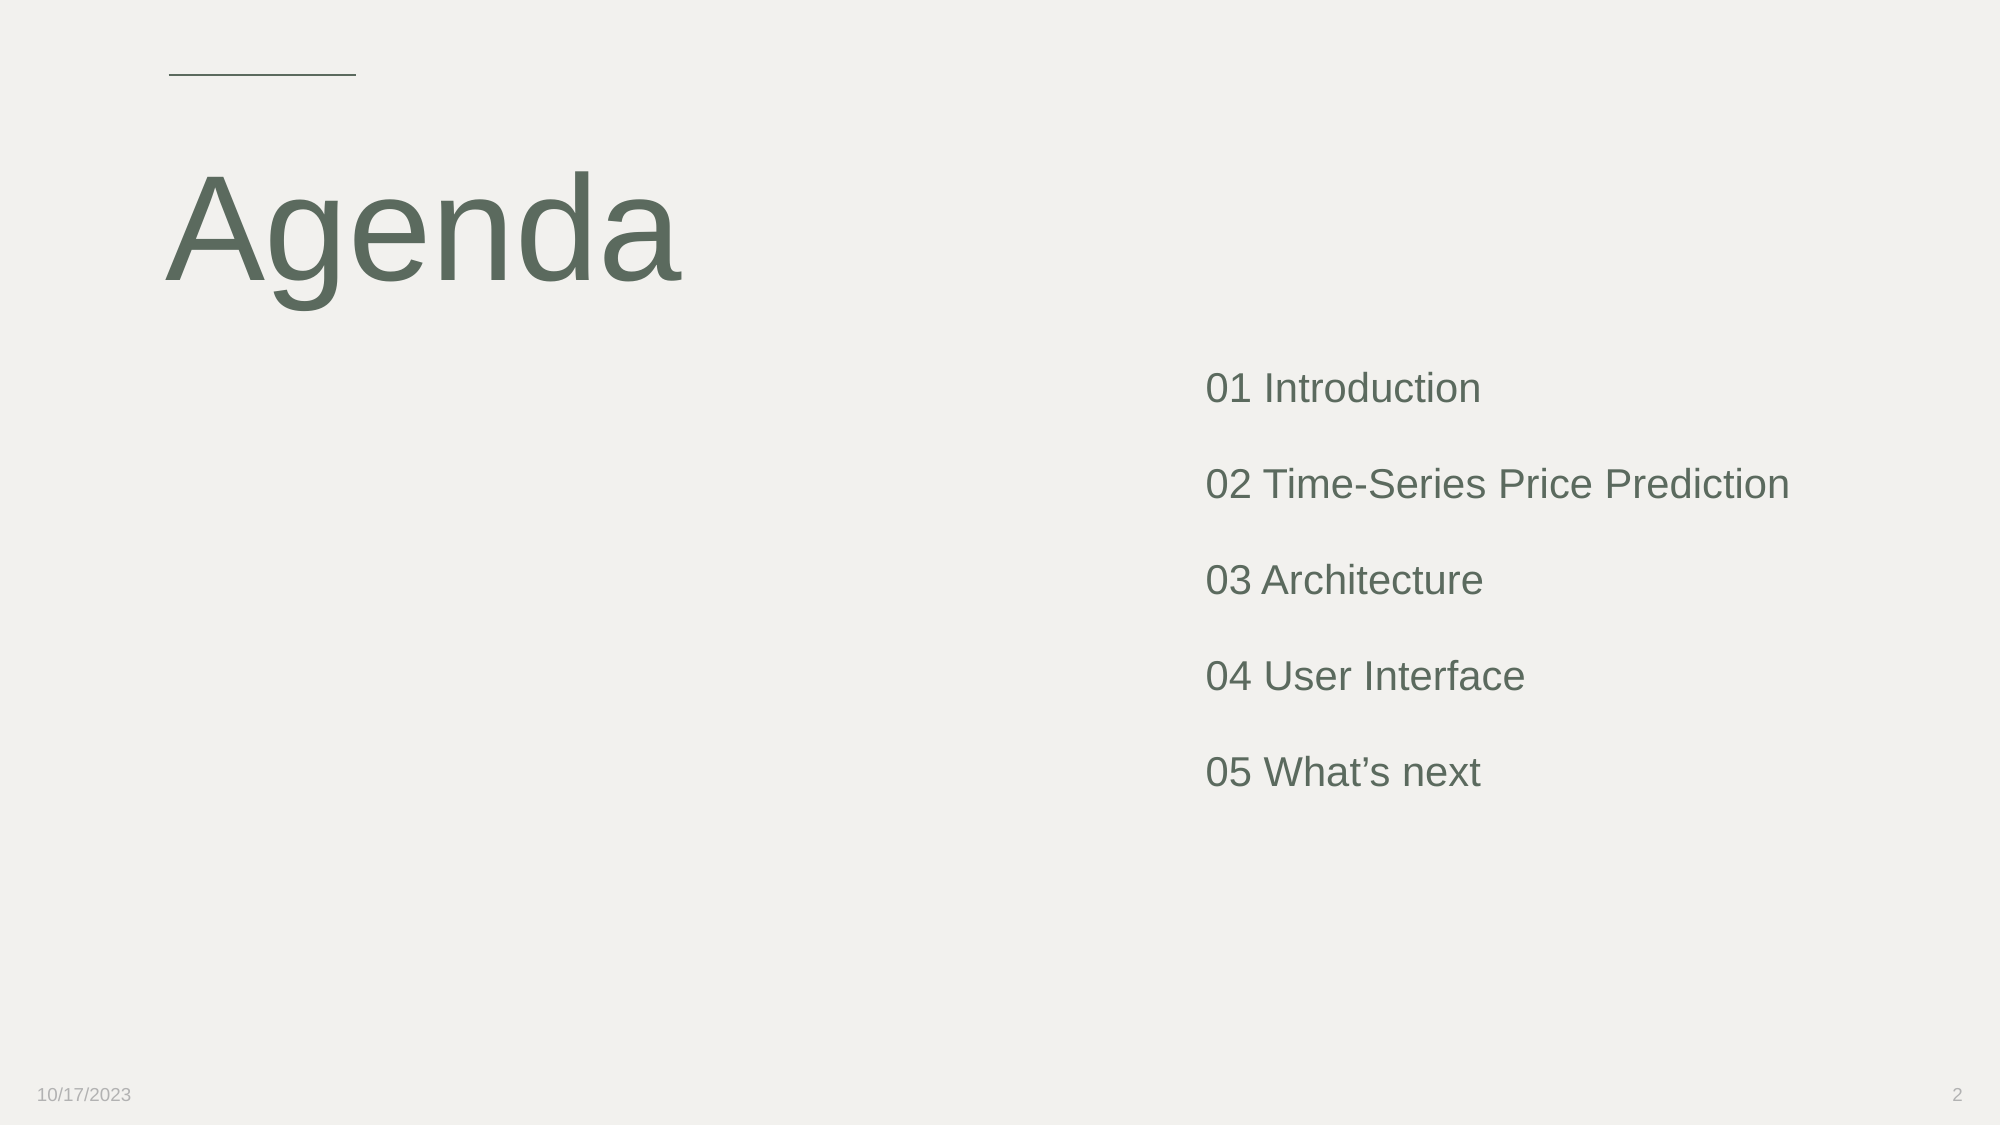

# Agenda
01 Introduction
02 Time-Series Price Prediction
03 Architecture
04 User Interface
05 What’s next

10/17/2023
2